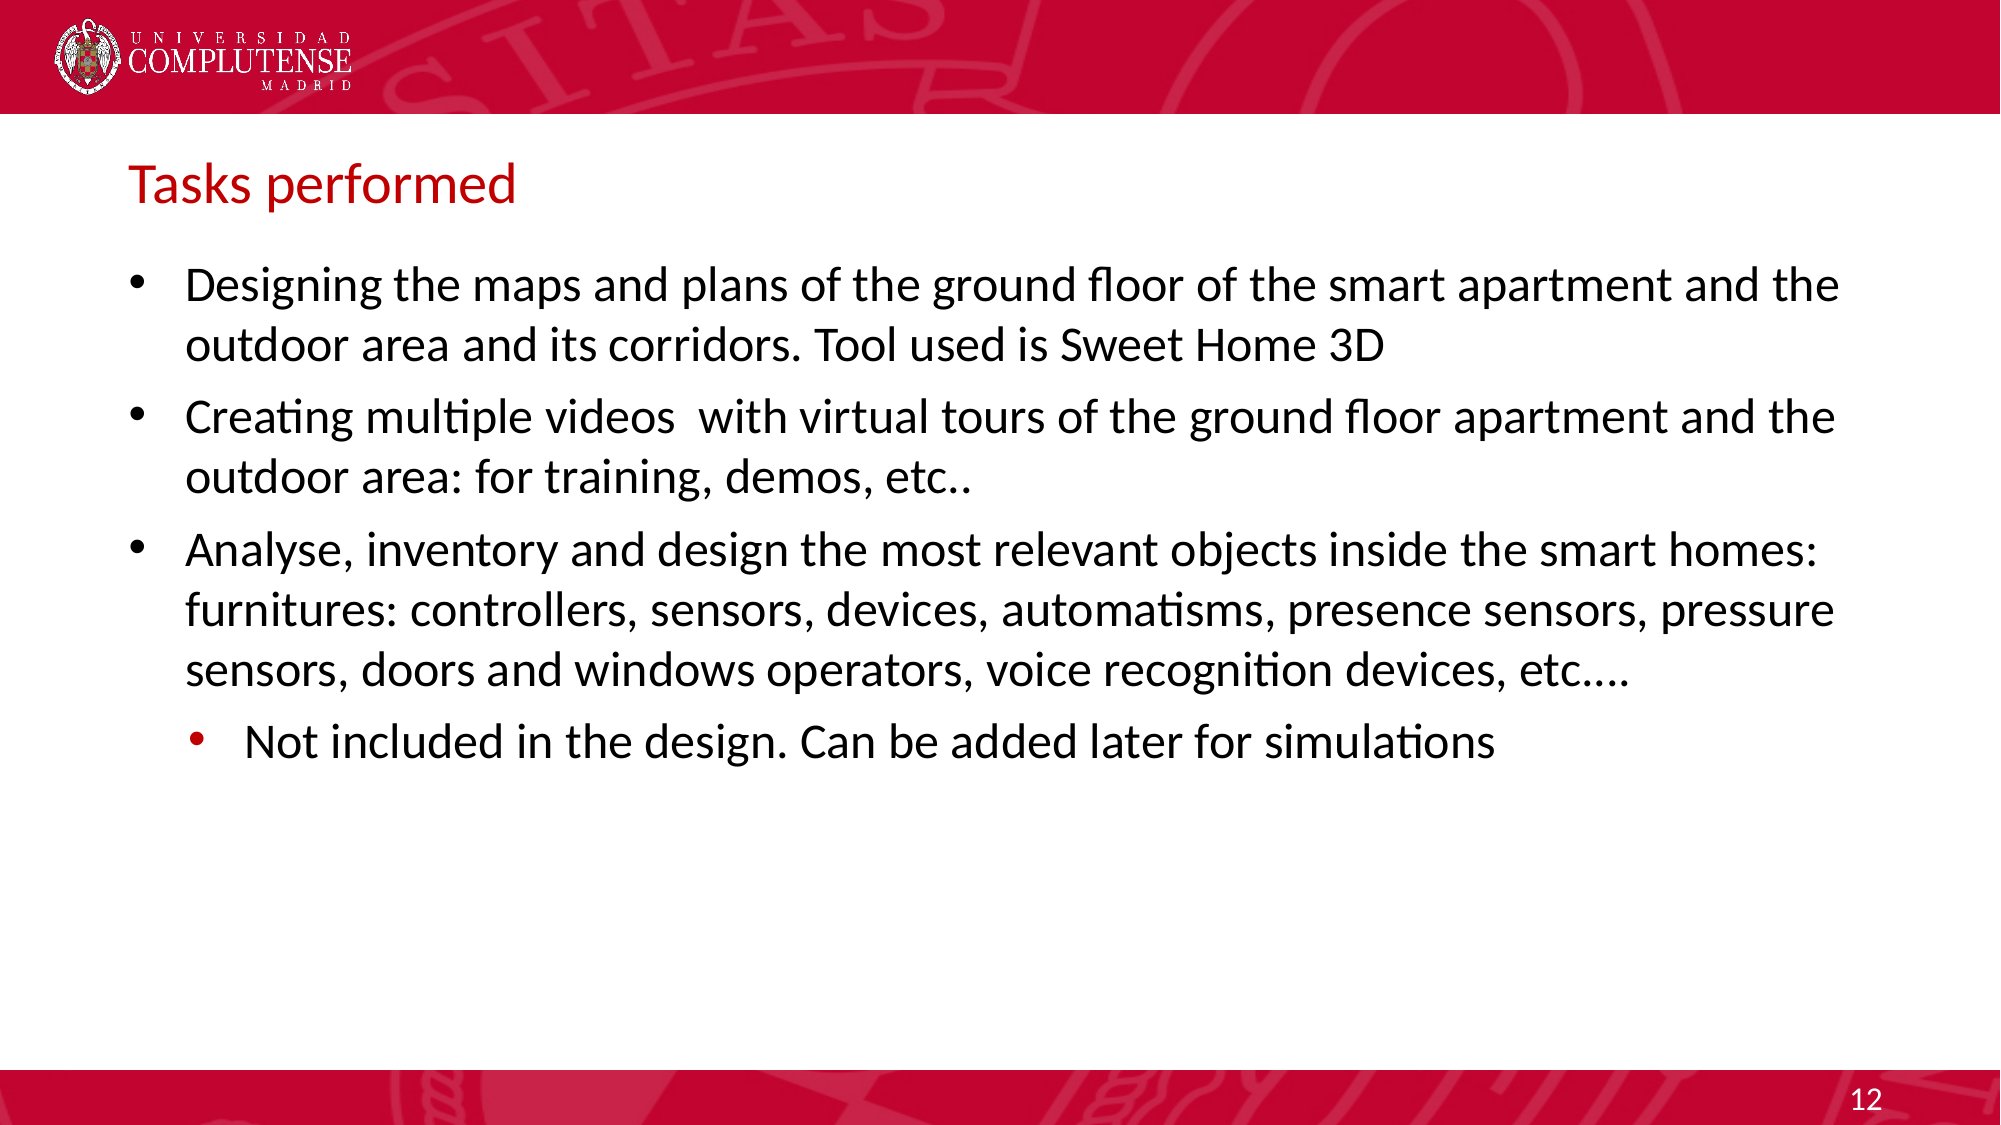

# Tasks performed
Designing the maps and plans of the ground floor of the smart apartment and the outdoor area and its corridors. Tool used is Sweet Home 3D
Creating multiple videos  with virtual tours of the ground floor apartment and the outdoor area: for training, demos, etc..
Analyse, inventory and design the most relevant objects inside the smart homes: furnitures: controllers, sensors, devices, automatisms, presence sensors, pressure sensors, doors and windows operators, voice recognition devices, etc....
Not included in the design. Can be added later for simulations